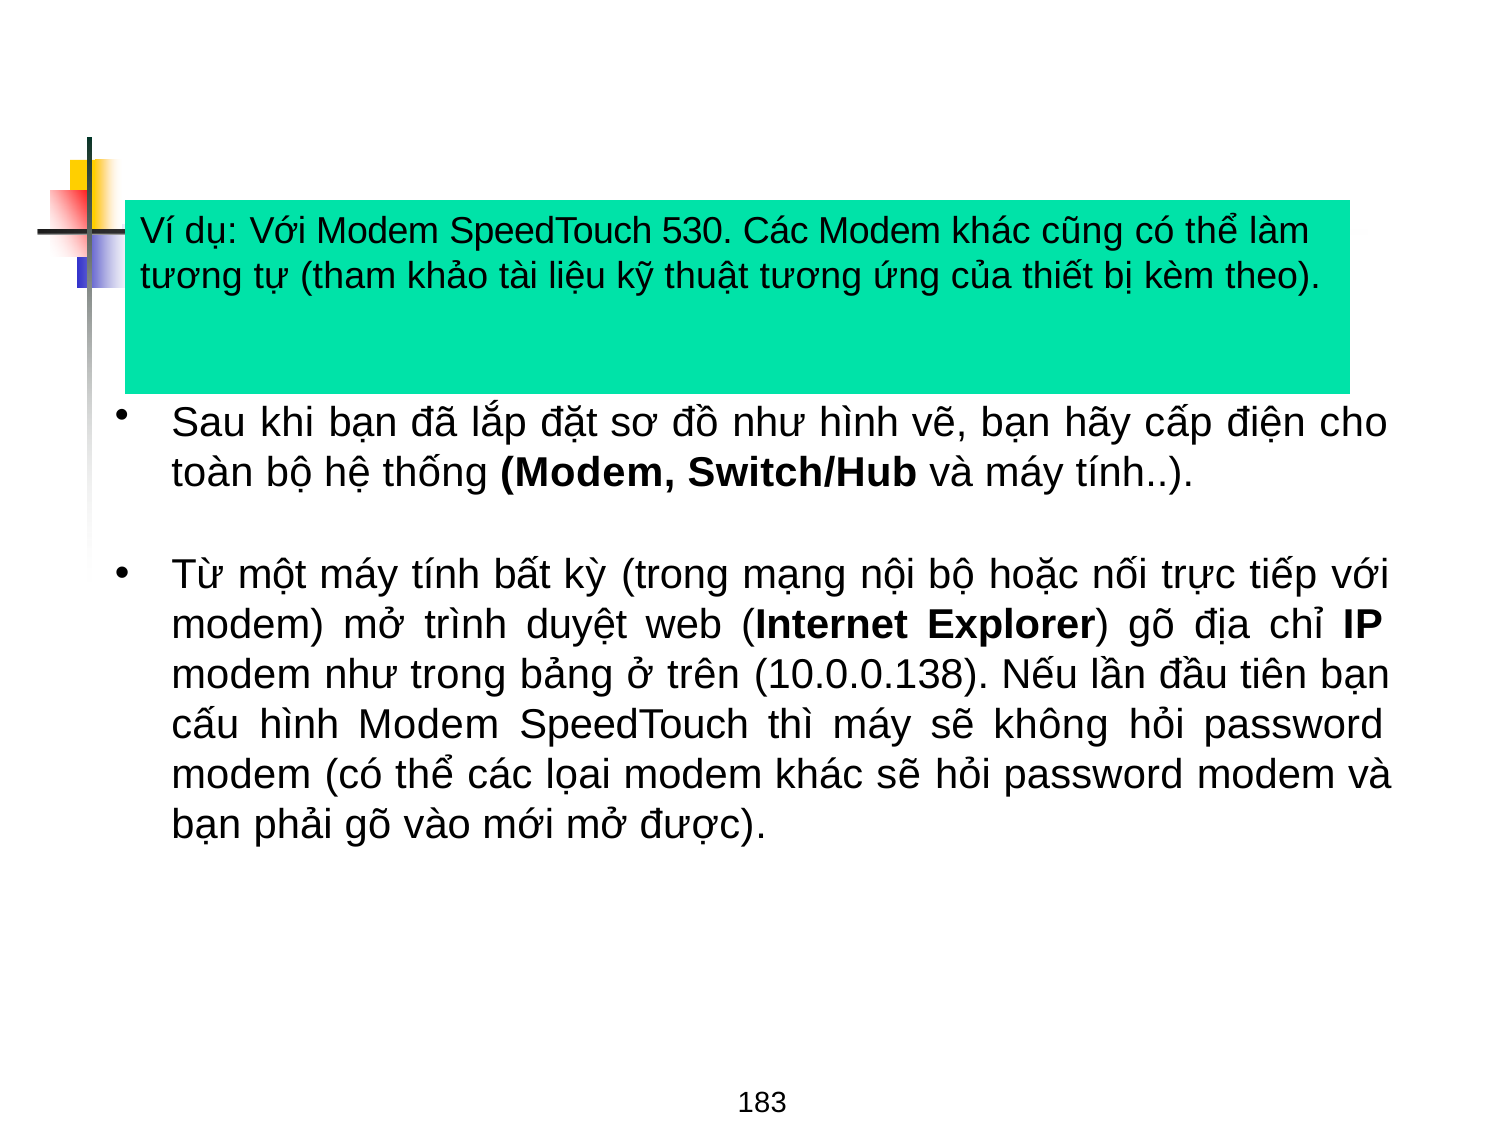

# Ví dụ: Với Modem SpeedTouch 530. Các Modem khác cũng có thể làm  tương tự (tham khảo tài liệu kỹ thuật tương ứng của thiết bị kèm theo).
Sau khi bạn đã lắp đặt sơ đồ như hình vẽ, bạn hãy cấp điện cho  toàn bộ hệ thống (Modem, Switch/Hub và máy tính..).

Từ một máy tính bất kỳ (trong mạng nội bộ hoặc nối trực tiếp với  modem) mở trình duyệt web (Internet Explorer) gõ địa chỉ IP  modem như trong bảng ở trên (10.0.0.138). Nếu lần đầu tiên bạn  cấu hình Modem SpeedTouch thì máy sẽ không hỏi password  modem (có thể các lọai modem khác sẽ hỏi password modem và  bạn phải gõ vào mới mở được).
183